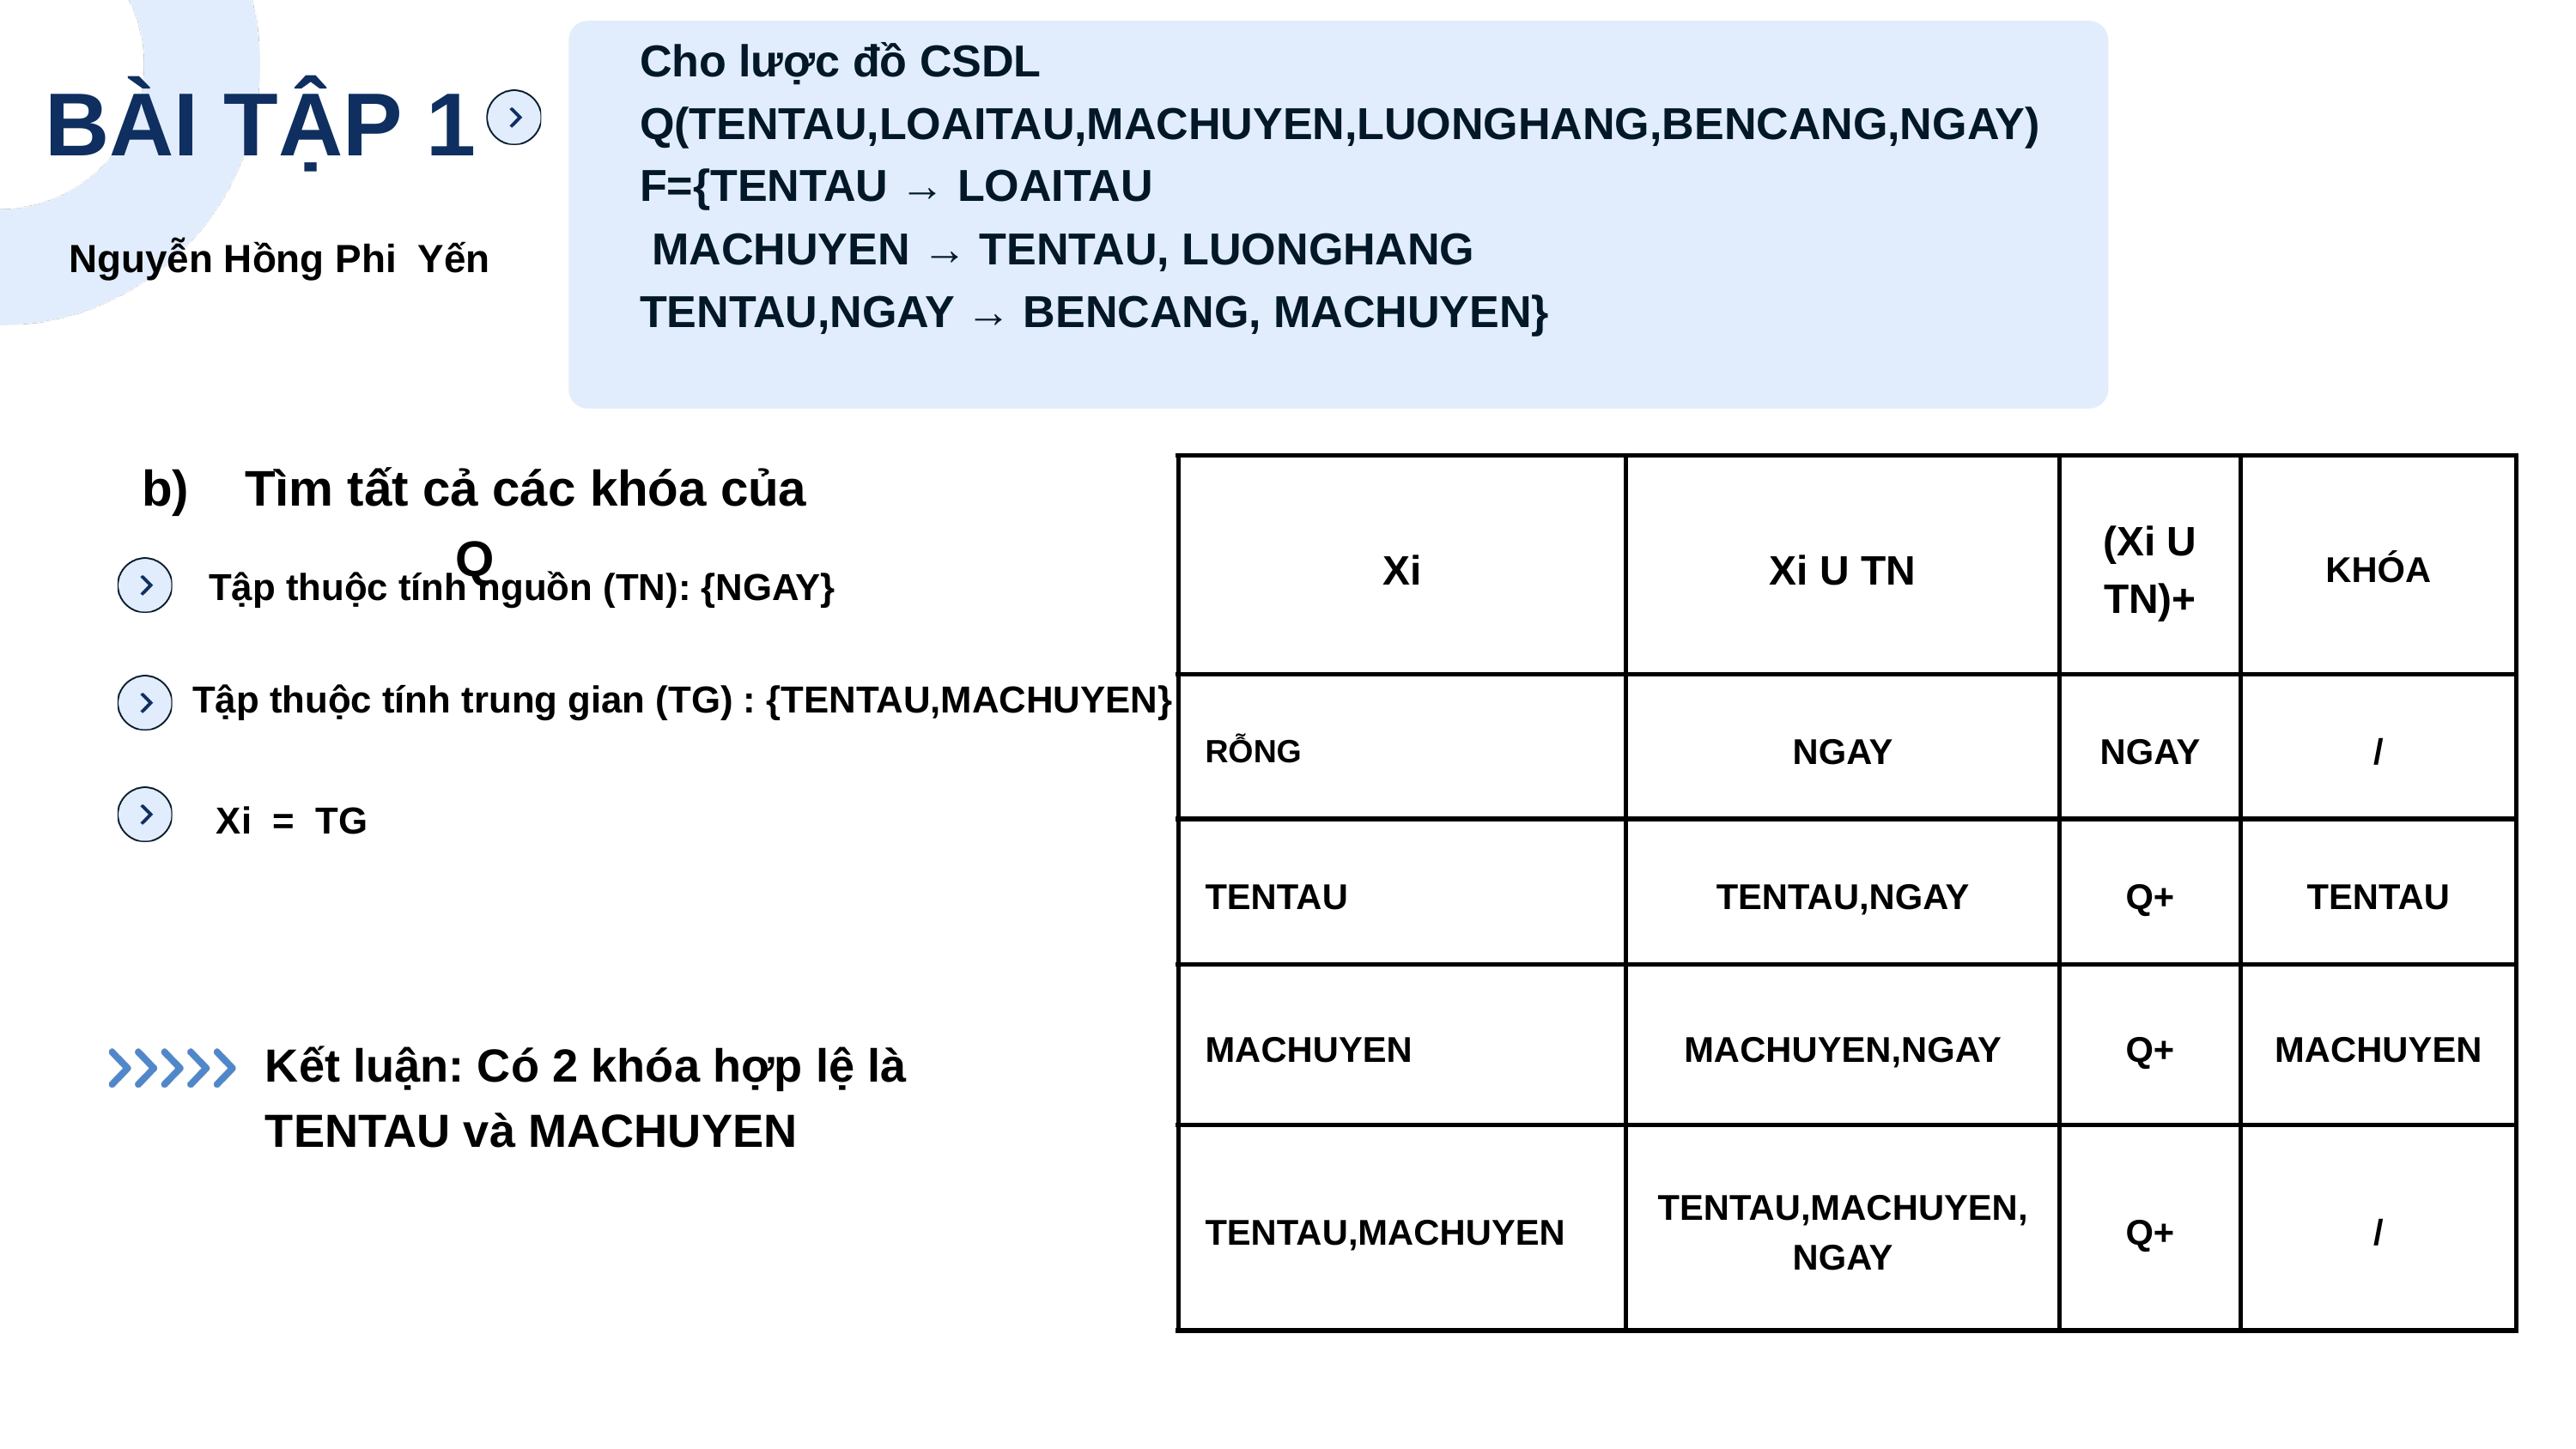

Cho lược đồ CSDL
Q(TENTAU,LOAITAU,MACHUYEN,LUONGHANG,BENCANG,NGAY)
F={TENTAU → LOAITAU
 MACHUYEN → TENTAU, LUONGHANG
TENTAU,NGAY → BENCANG, MACHUYEN}

BÀI TẬP 1

Nguyễn Hồng Phi  Yến
b)    Tìm tất cả các khóa của Q

Sea Level Rise
| Xi | Xi U TN | (Xi U TN)+ | KHÓA |
| --- | --- | --- | --- |
| RỖNG | NGAY | NGAY | / |
| TENTAU | TENTAU,NGAY | Q+ | TENTAU |
| MACHUYEN | MACHUYEN,NGAY | Q+ | MACHUYEN |
| TENTAU,MACHUYEN | TENTAU,MACHUYEN,NGAY | Q+ | / |
Tập thuộc tính nguồn (TN): {NGAY}

Tập thuộc tính trung gian (TG) : {TENTAU,MACHUYEN}

Xi  =  TG
Kết luận: Có 2 khóa hợp lệ là TENTAU và MACHUYEN